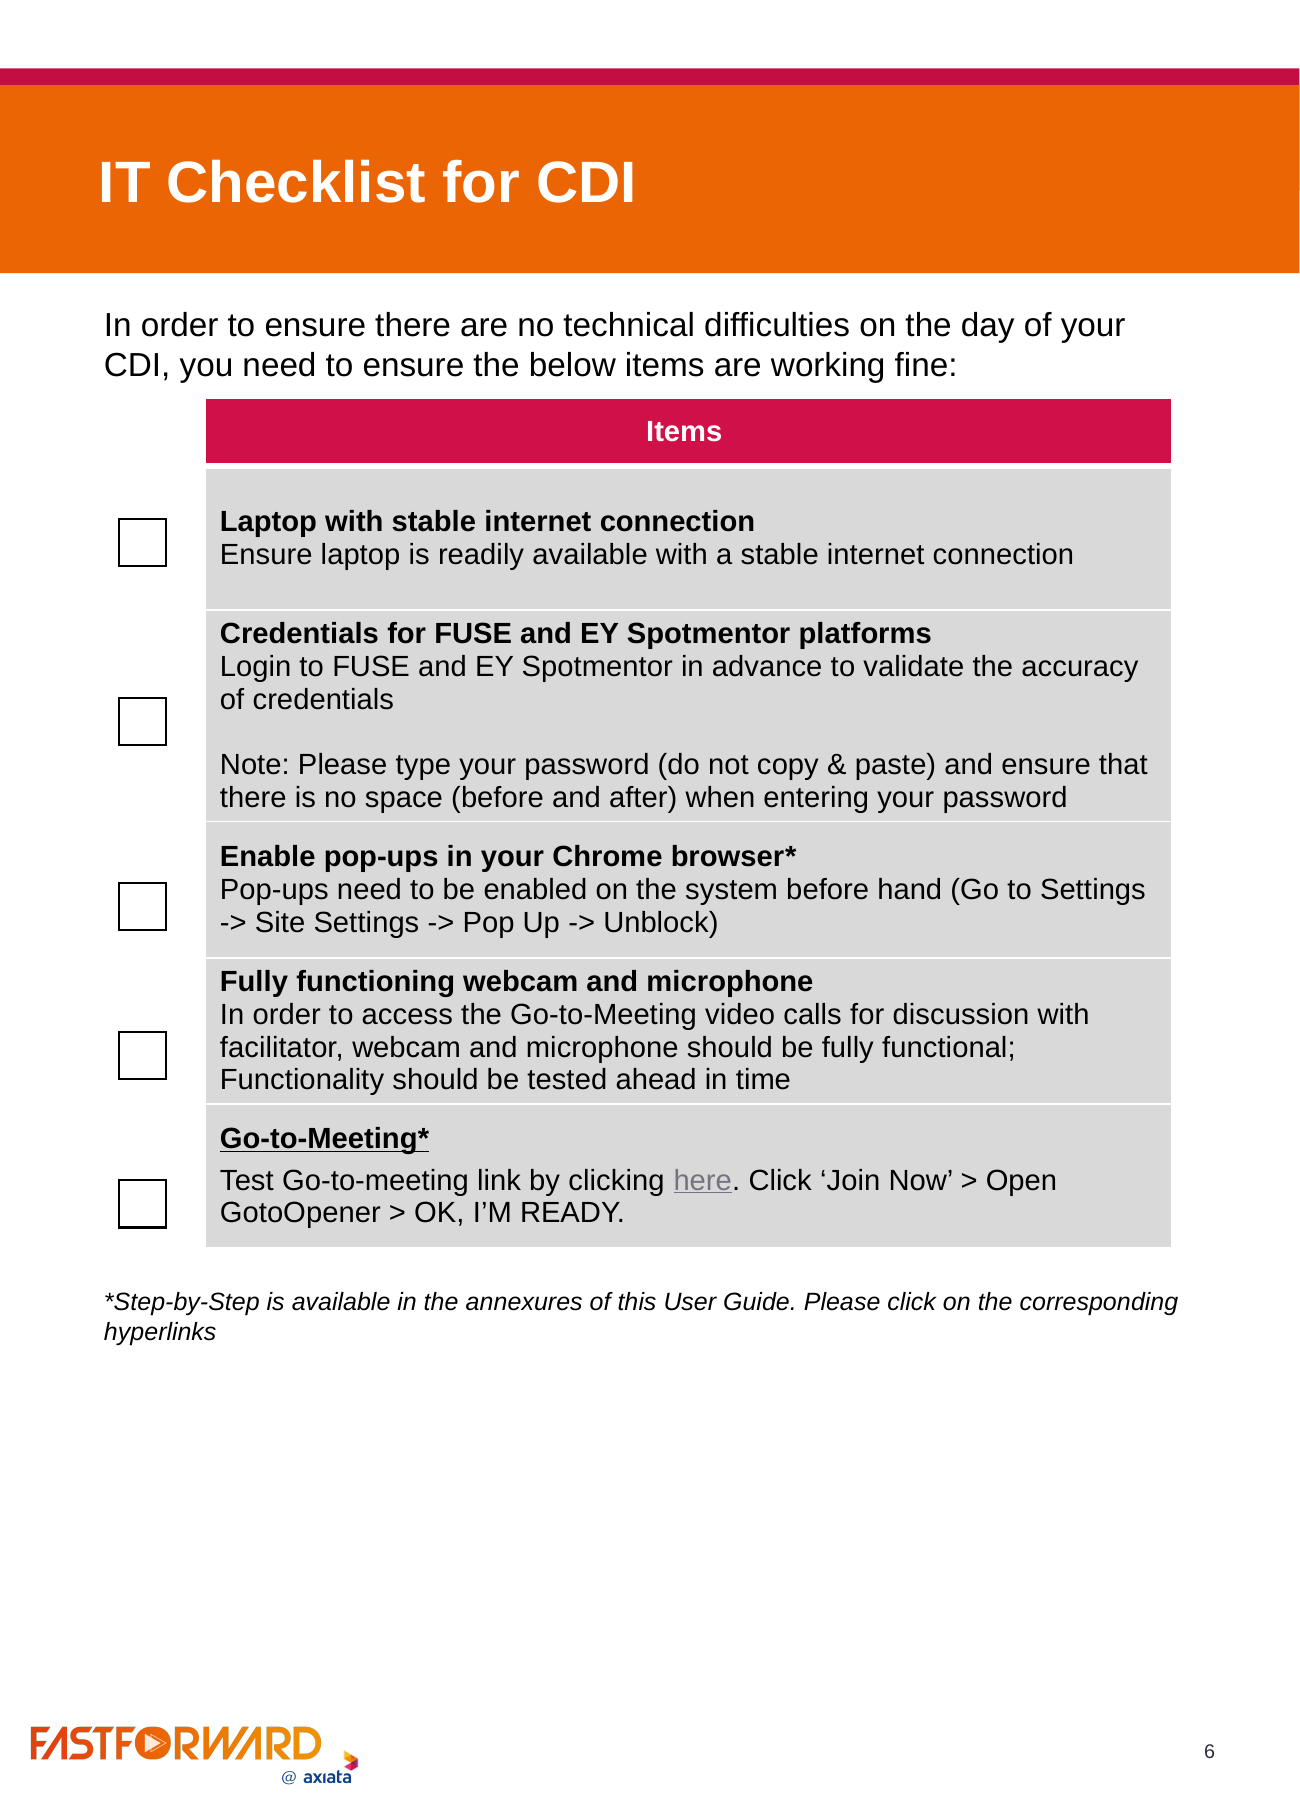

IT Checklist for CDI
In order to ensure there are no technical difficulties on the day of your CDI, you need to ensure the below items are working fine:
|  | Items |
| --- | --- |
|  | Laptop with stable internet connection Ensure laptop is readily available with a stable internet connection |
|  | Credentials for FUSE and EY Spotmentor platforms Login to FUSE and EY Spotmentor in advance to validate the accuracy of credentials Note: Please type your password (do not copy & paste) and ensure that there is no space (before and after) when entering your password |
|  | Enable pop-ups in your Chrome browser\* Pop-ups need to be enabled on the system before hand (Go to Settings -> Site Settings -> Pop Up -> Unblock) |
|  | Fully functioning webcam and microphone In order to access the Go-to-Meeting video calls for discussion with facilitator, webcam and microphone should be fully functional; Functionality should be tested ahead in time |
|  | Go-to-Meeting\* Test Go-to-meeting link by clicking here. Click ‘Join Now’ > Open GotoOpener > OK, I’M READY. |

*Step-by-Step is available in the annexures of this User Guide. Please click on the corresponding hyperlinks